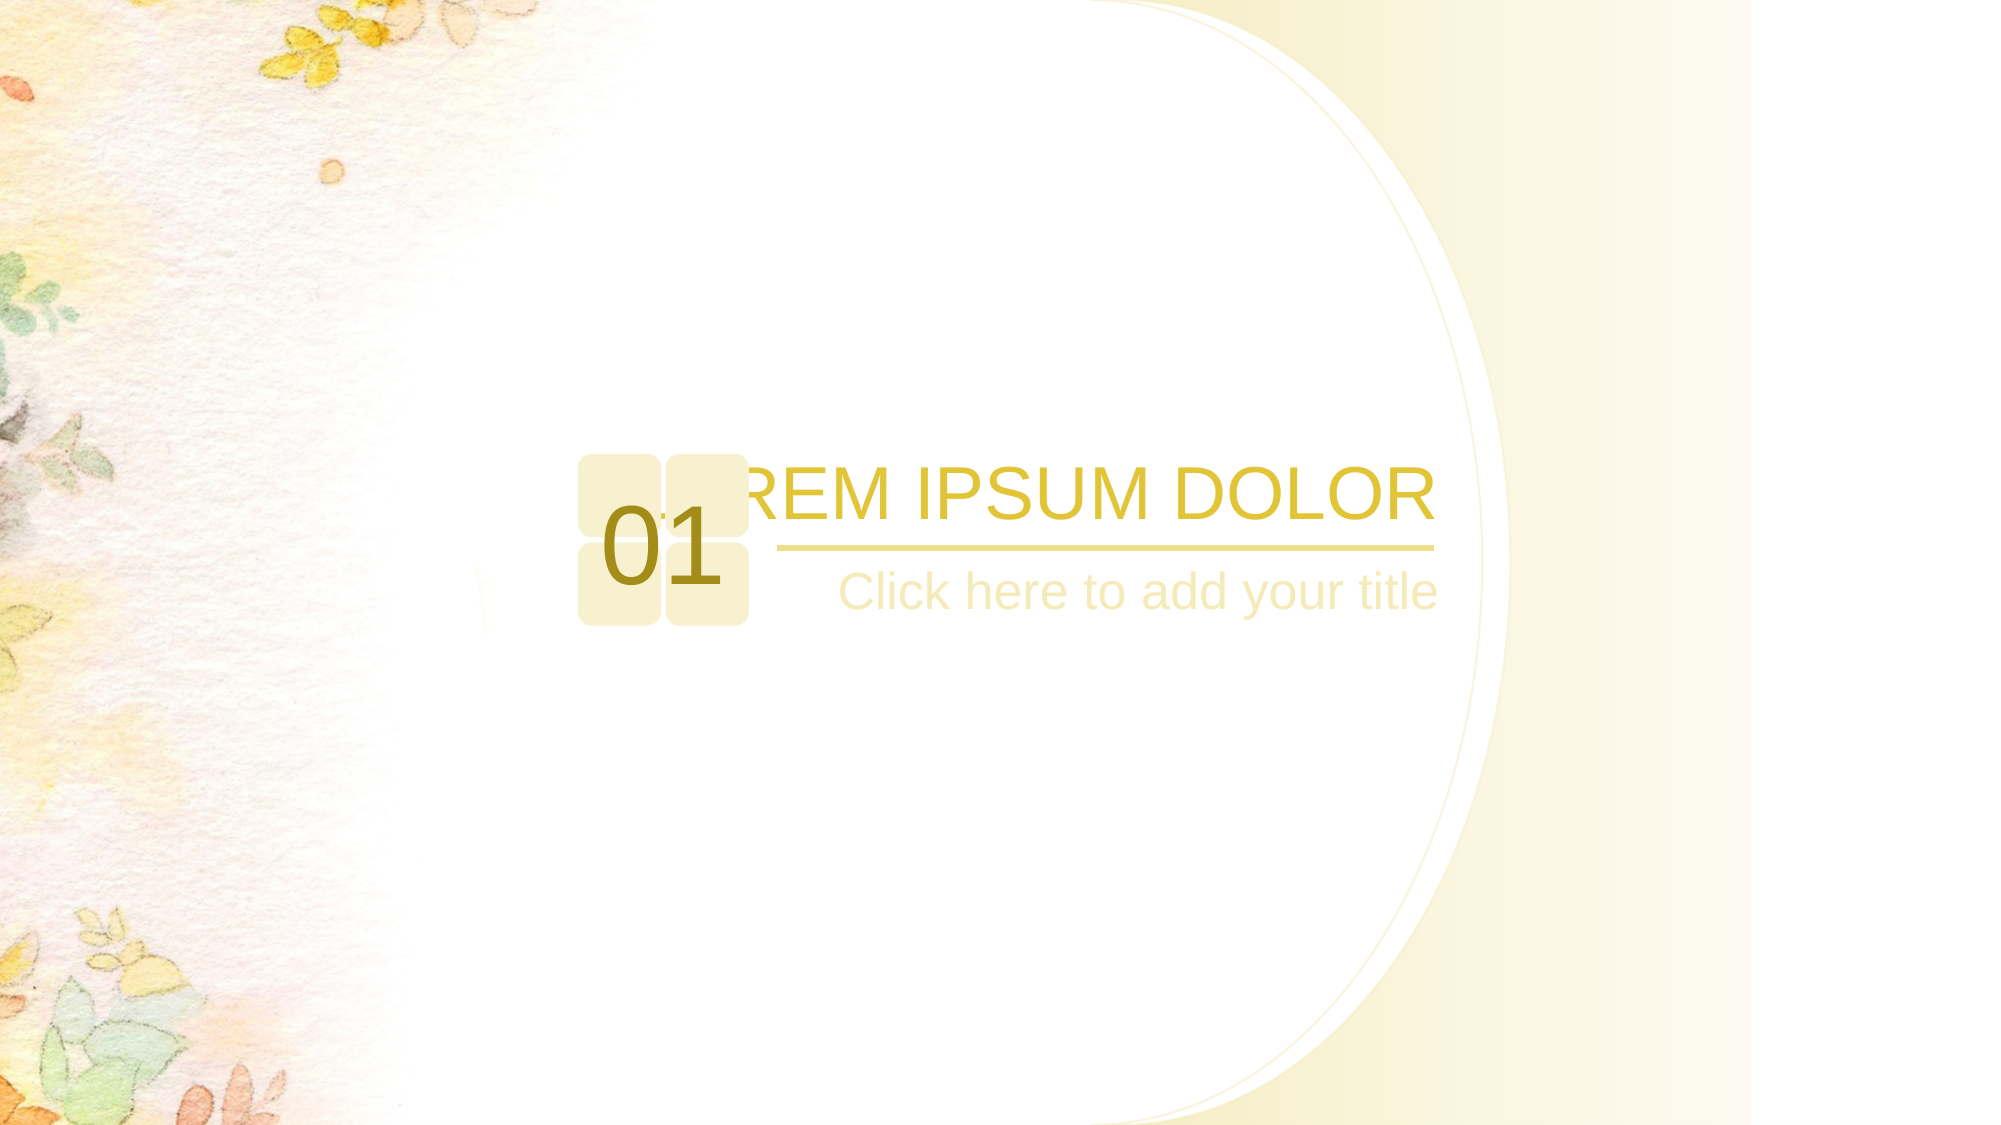

LOREM IPSUM DOLOR
01
Click here to add your title